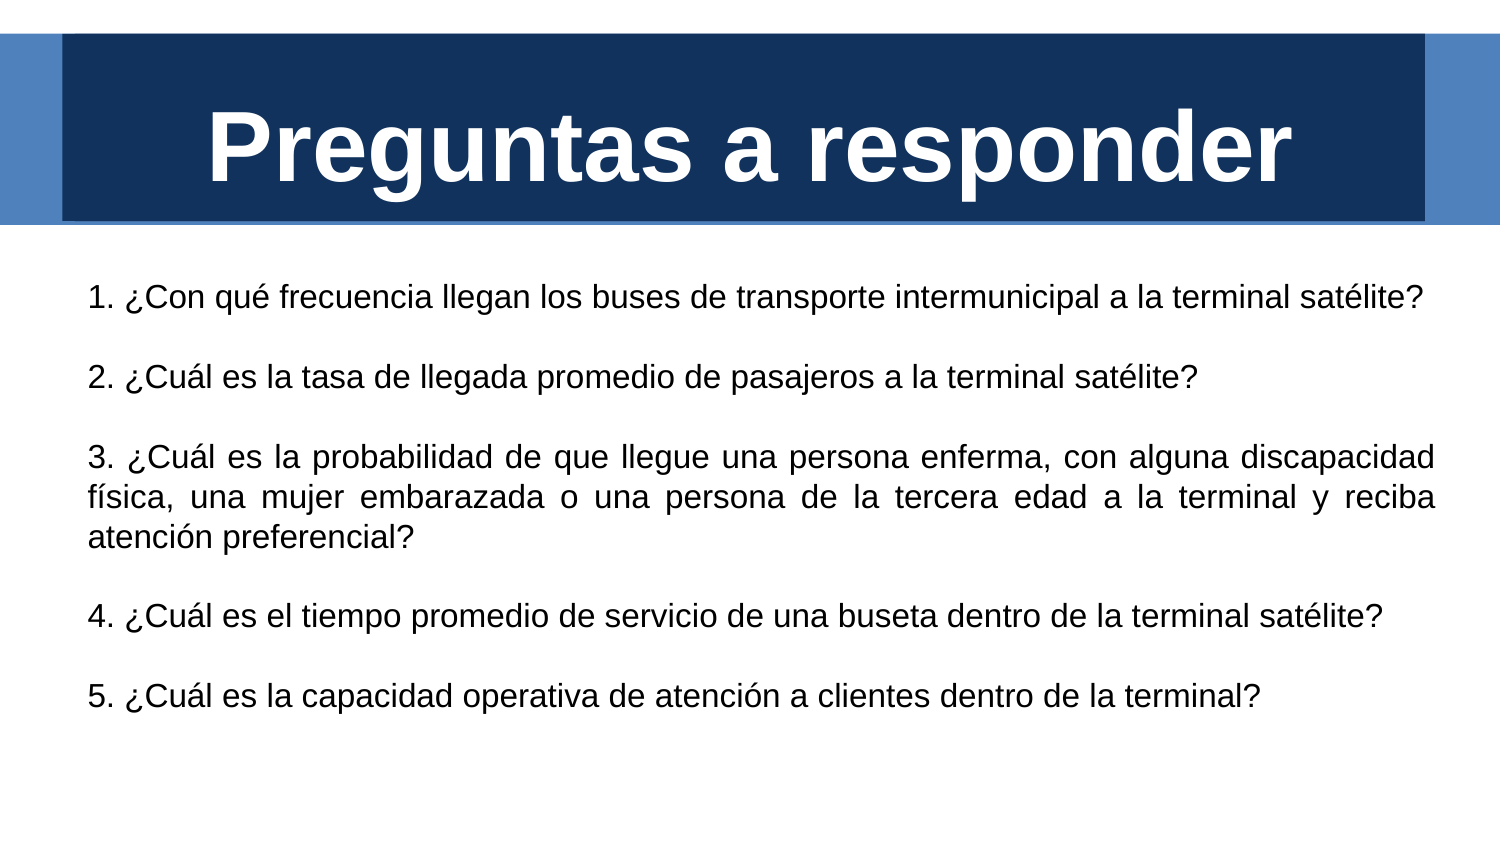

Preguntas a responder

1. ¿Con qué frecuencia llegan los buses de transporte intermunicipal a la terminal satélite?

2. ¿Cuál es la tasa de llegada promedio de pasajeros a la terminal satélite?

3. ¿Cuál es la probabilidad de que llegue una persona enferma, con alguna discapacidad física, una mujer embarazada o una persona de la tercera edad a la terminal y reciba atención preferencial?

4. ¿Cuál es el tiempo promedio de servicio de una buseta dentro de la terminal satélite?

5. ¿Cuál es la capacidad operativa de atención a clientes dentro de la terminal?